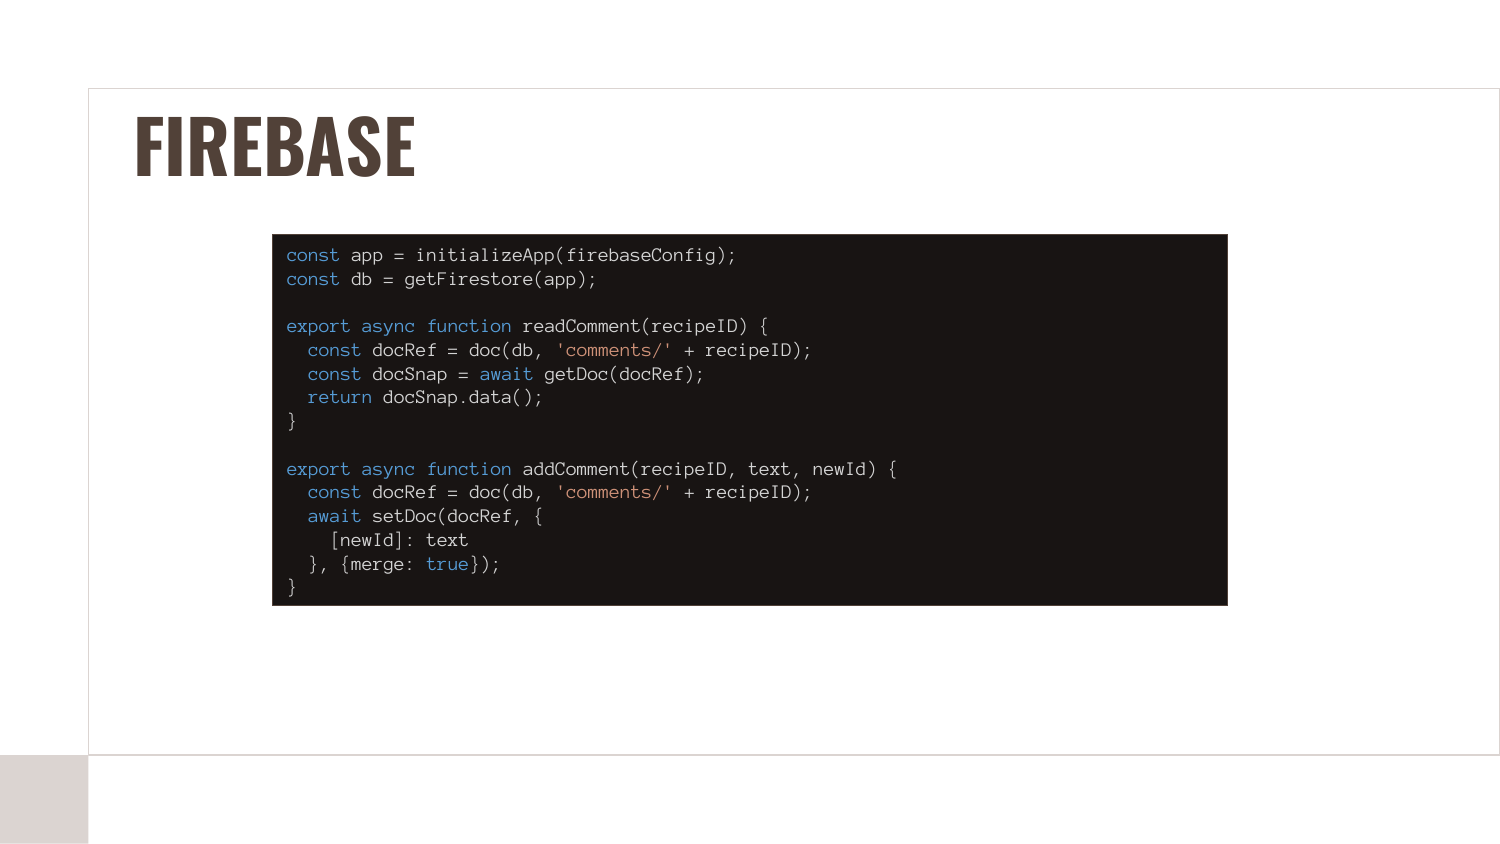

FIREBASE
const app = initializeApp(firebaseConfig);
const db = getFirestore(app);
export async function readComment(recipeID) {
  const docRef = doc(db, 'comments/' + recipeID);
  const docSnap = await getDoc(docRef);
  return docSnap.data();
}
export async function addComment(recipeID, text, newId) {
  const docRef = doc(db, 'comments/' + recipeID);
  await setDoc(docRef, {
    [newId]: text
  }, {merge: true});
}